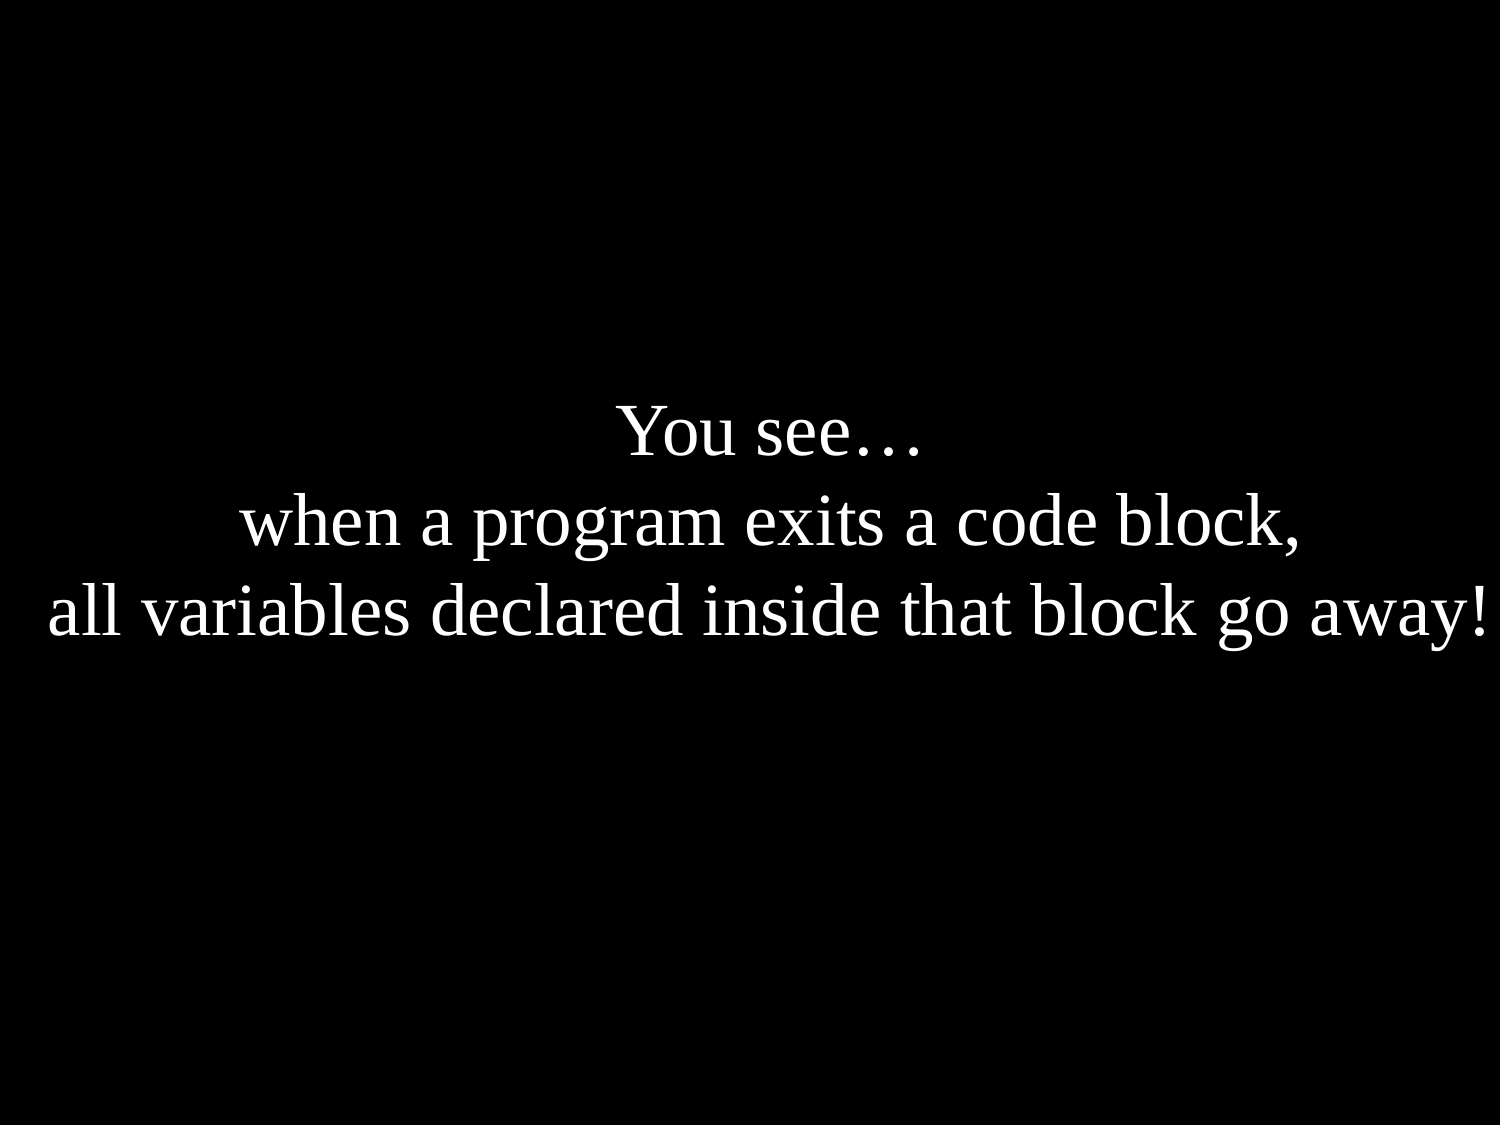

You see…
when a program exits a code block,
all variables declared inside that block go away!